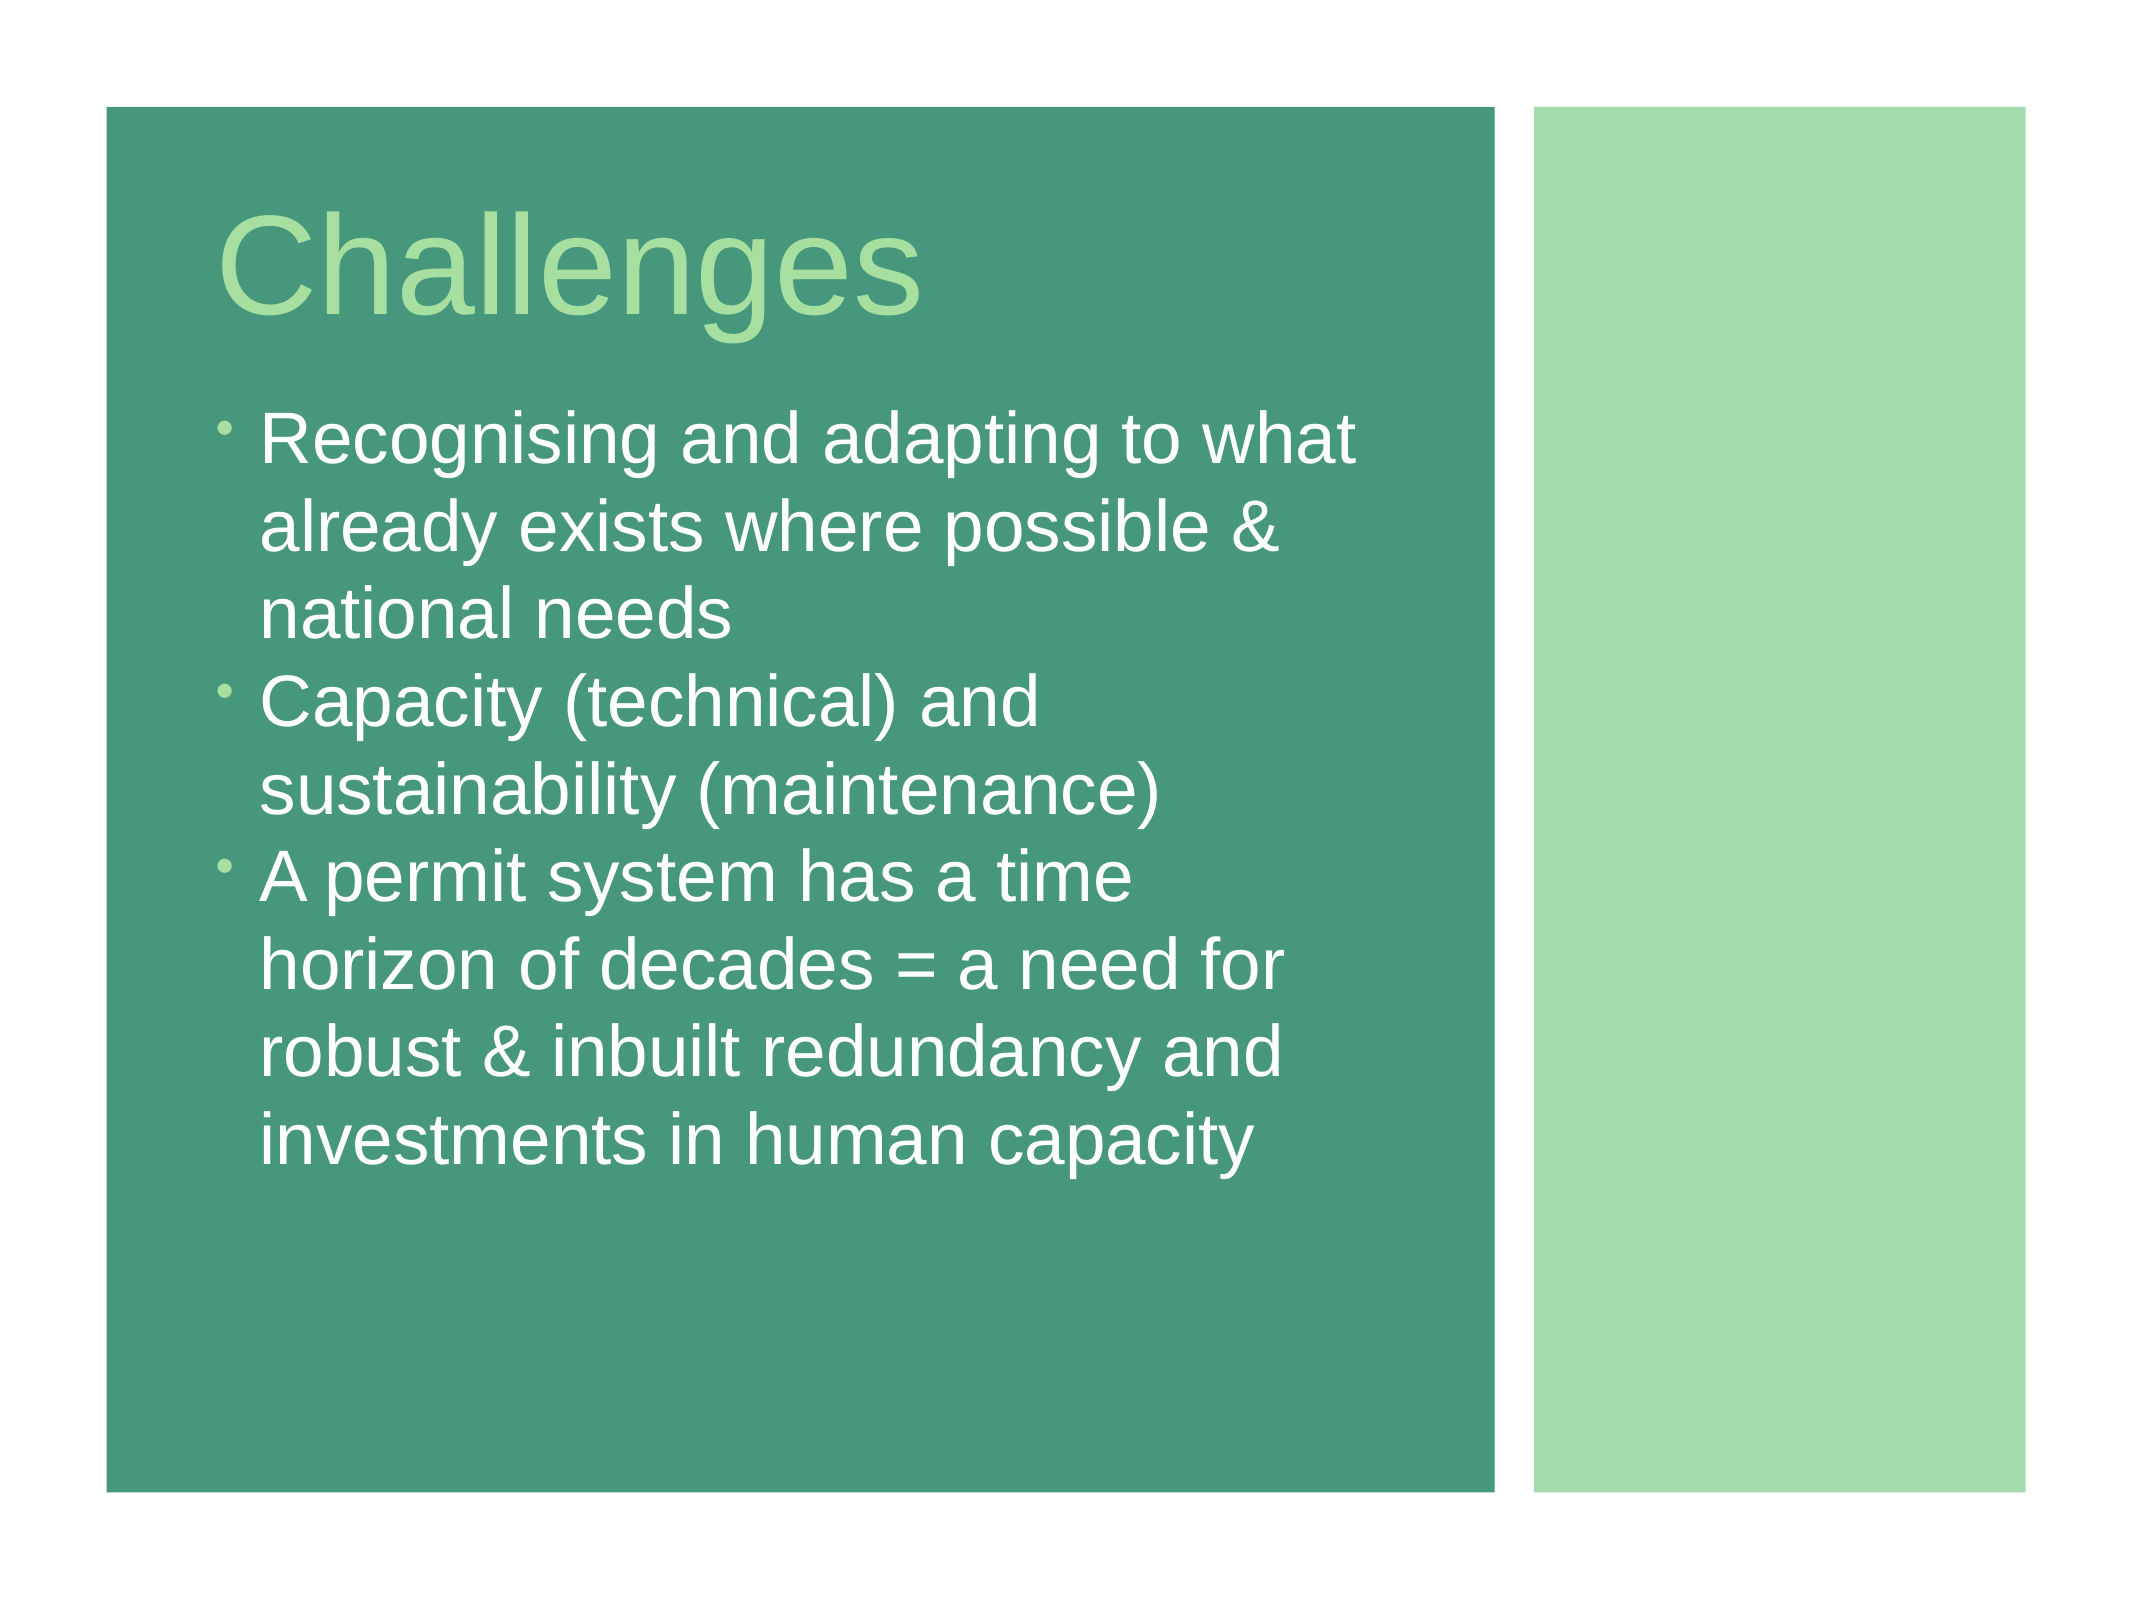

# Challenges
Recognising and adapting to what already exists where possible & national needs
Capacity (technical) and sustainability (maintenance)
A permit system has a time horizon of decades = a need for robust & inbuilt redundancy and investments in human capacity